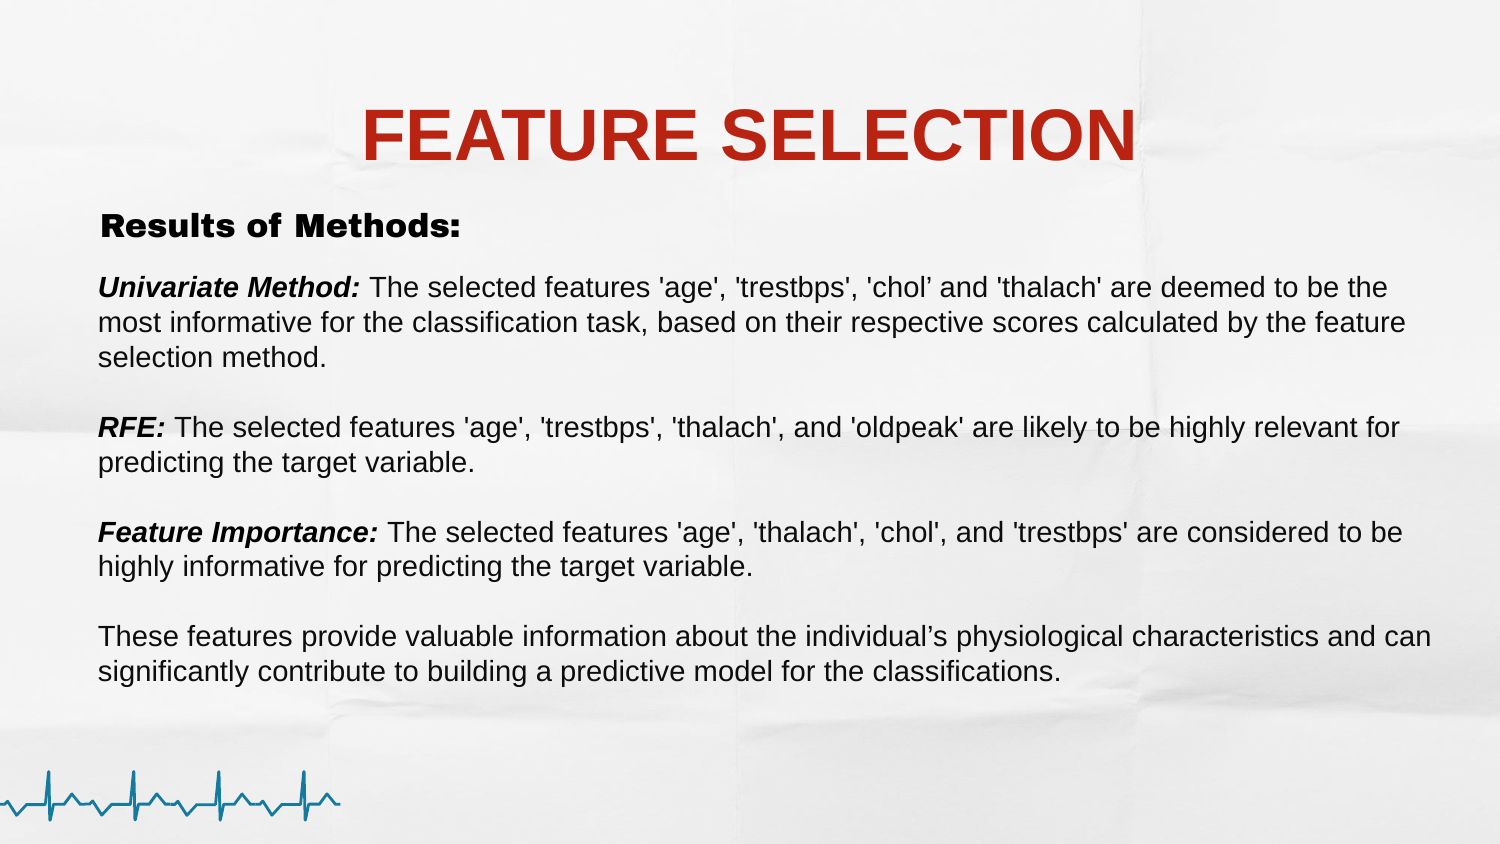

# FEATURE SELECTION
Results of Methods:
Univariate Method: The selected features 'age', 'trestbps', 'chol’ and 'thalach' are deemed to be the most informative for the classification task, based on their respective scores calculated by the feature selection method.

RFE: The selected features 'age', 'trestbps', 'thalach', and 'oldpeak' are likely to be highly relevant for predicting the target variable.

Feature Importance: The selected features 'age', 'thalach', 'chol', and 'trestbps' are considered to be highly informative for predicting the target variable.

These features provide valuable information about the individual’s physiological characteristics and can significantly contribute to building a predictive model for the classifications.